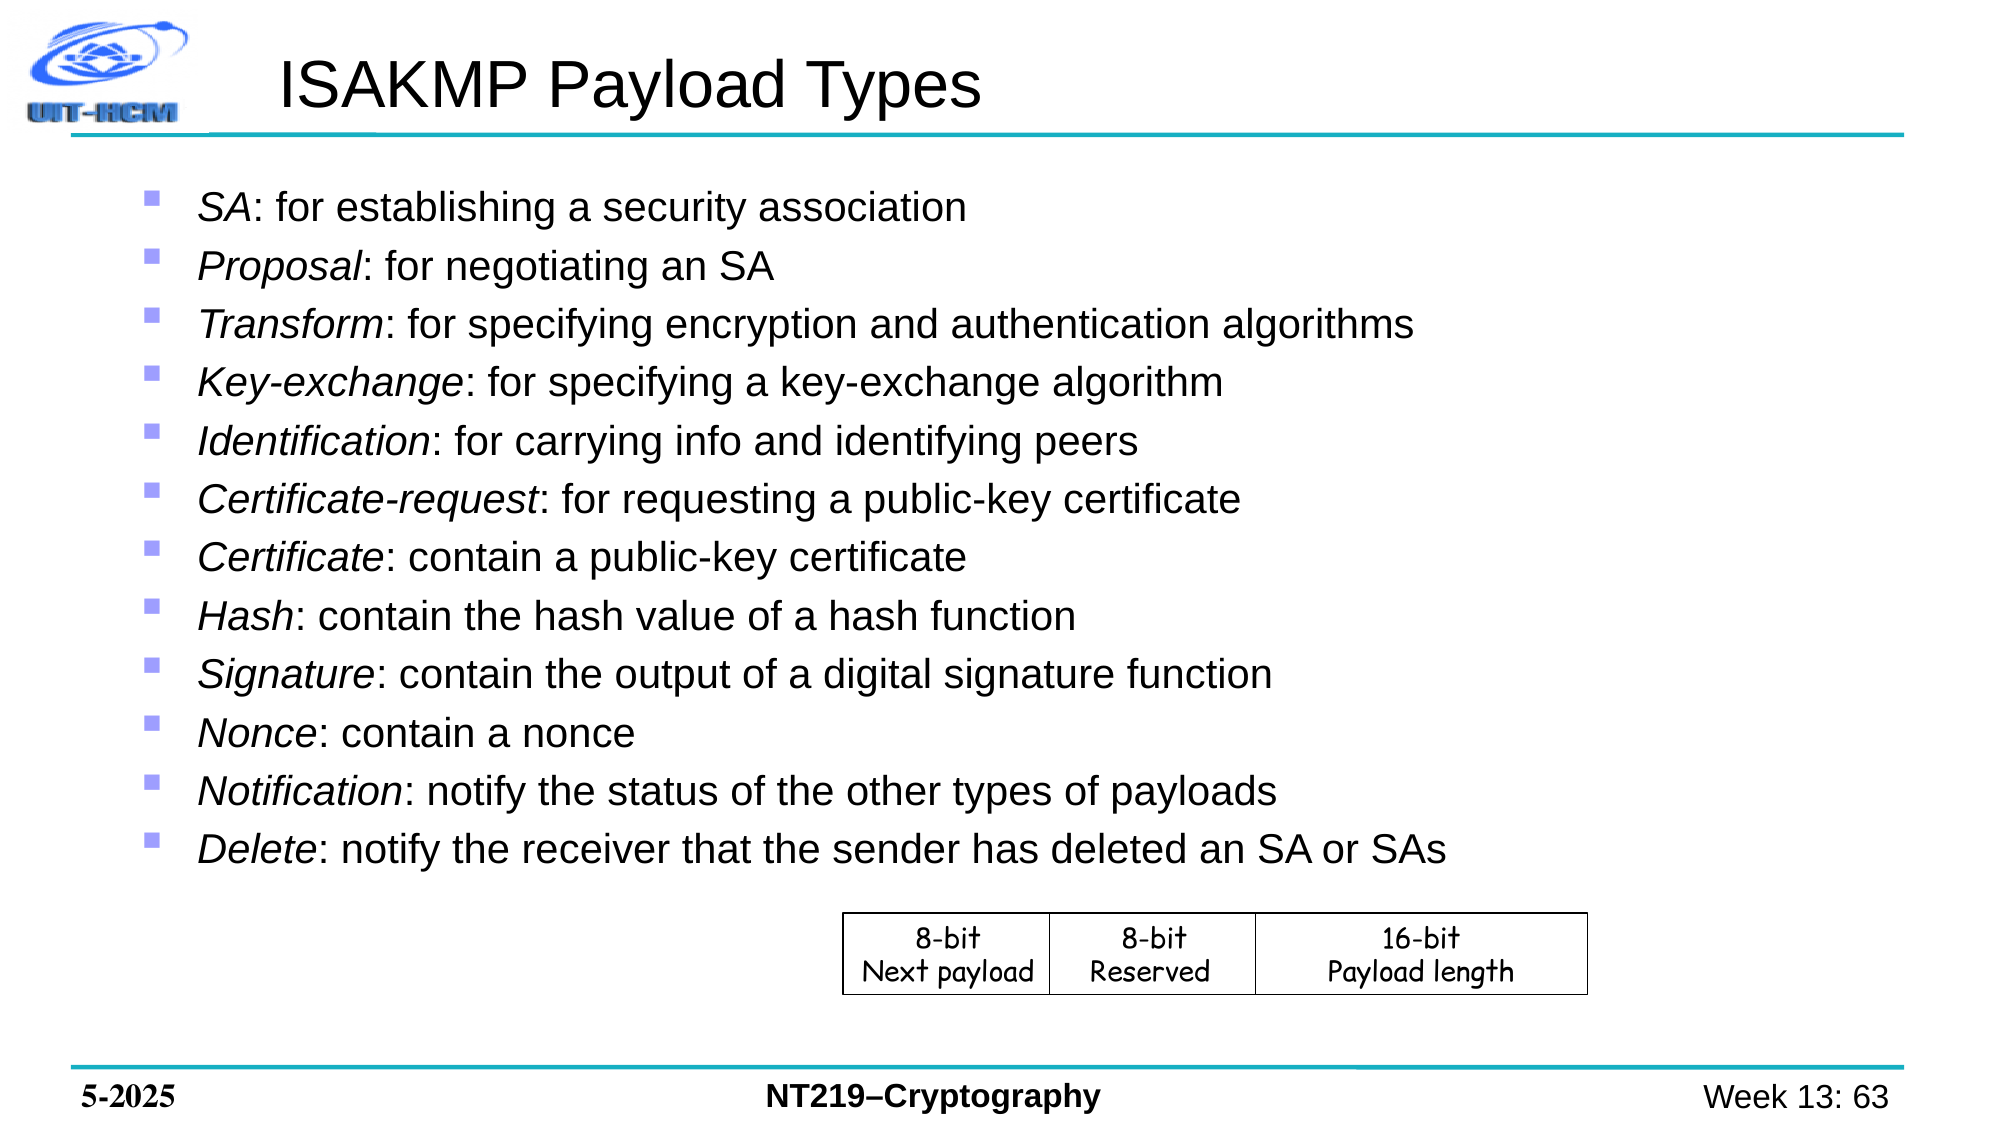

ISAKMP Payload Types
SA: for establishing a security association
Proposal: for negotiating an SA
Transform: for specifying encryption and authentication algorithms
Key-exchange: for specifying a key-exchange algorithm
Identification: for carrying info and identifying peers
Certificate-request: for requesting a public-key certificate
Certificate: contain a public-key certificate
Hash: contain the hash value of a hash function
Signature: contain the output of a digital signature function
Nonce: contain a nonce
Notification: notify the status of the other types of payloads
Delete: notify the receiver that the sender has deleted an SA or SAs
8-bit
Next payload
8-bit
Reserved
16-bit
Payload length